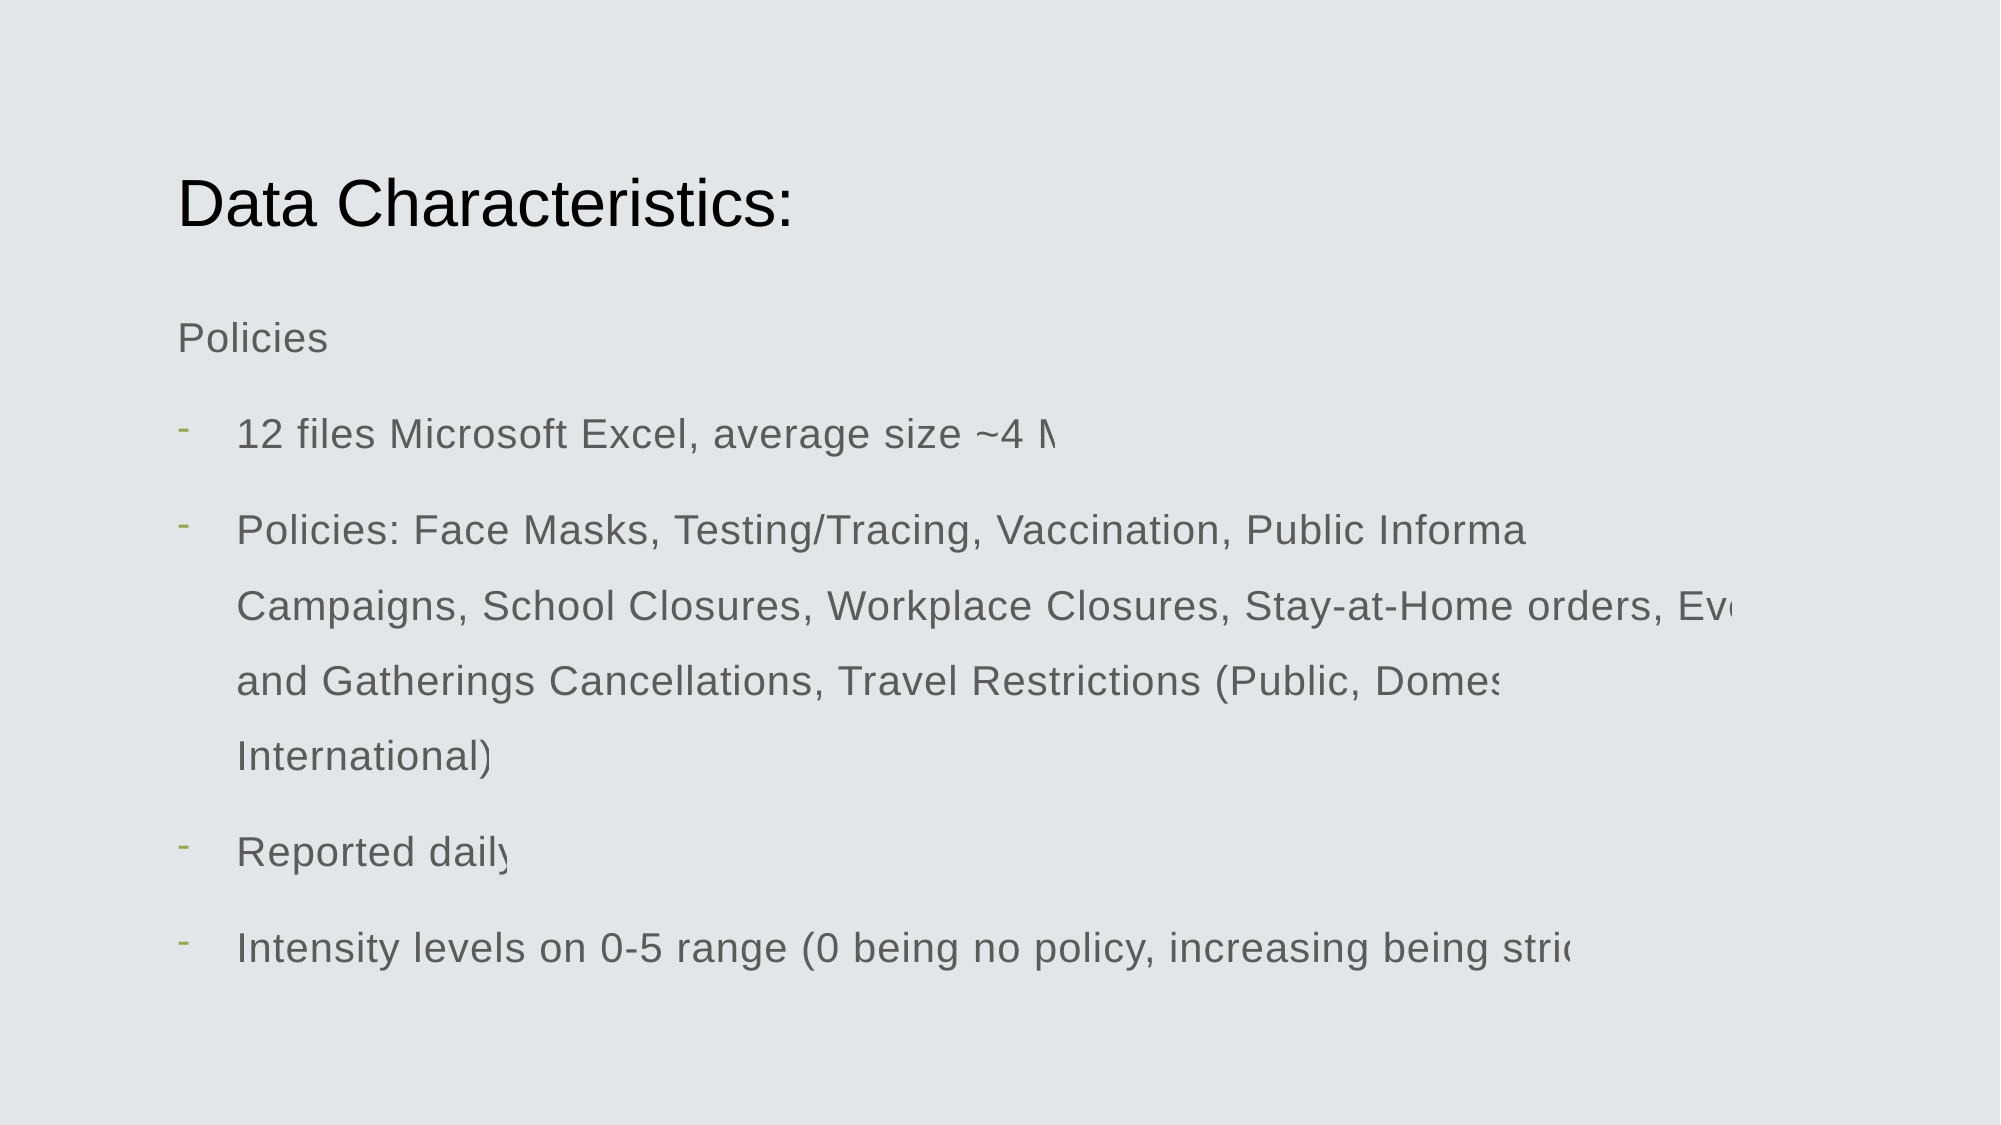

# Data Characteristics:
Policies:
12 files Microsoft Excel, average size ~4 MB
Policies: Face Masks, Testing/Tracing, Vaccination, Public Information Campaigns, School Closures, Workplace Closures, Stay-at-Home orders, Events and Gatherings Cancellations, Travel Restrictions (Public, Domestic, International).
Reported daily
Intensity levels on 0-5 range (0 being no policy, increasing being stricter)